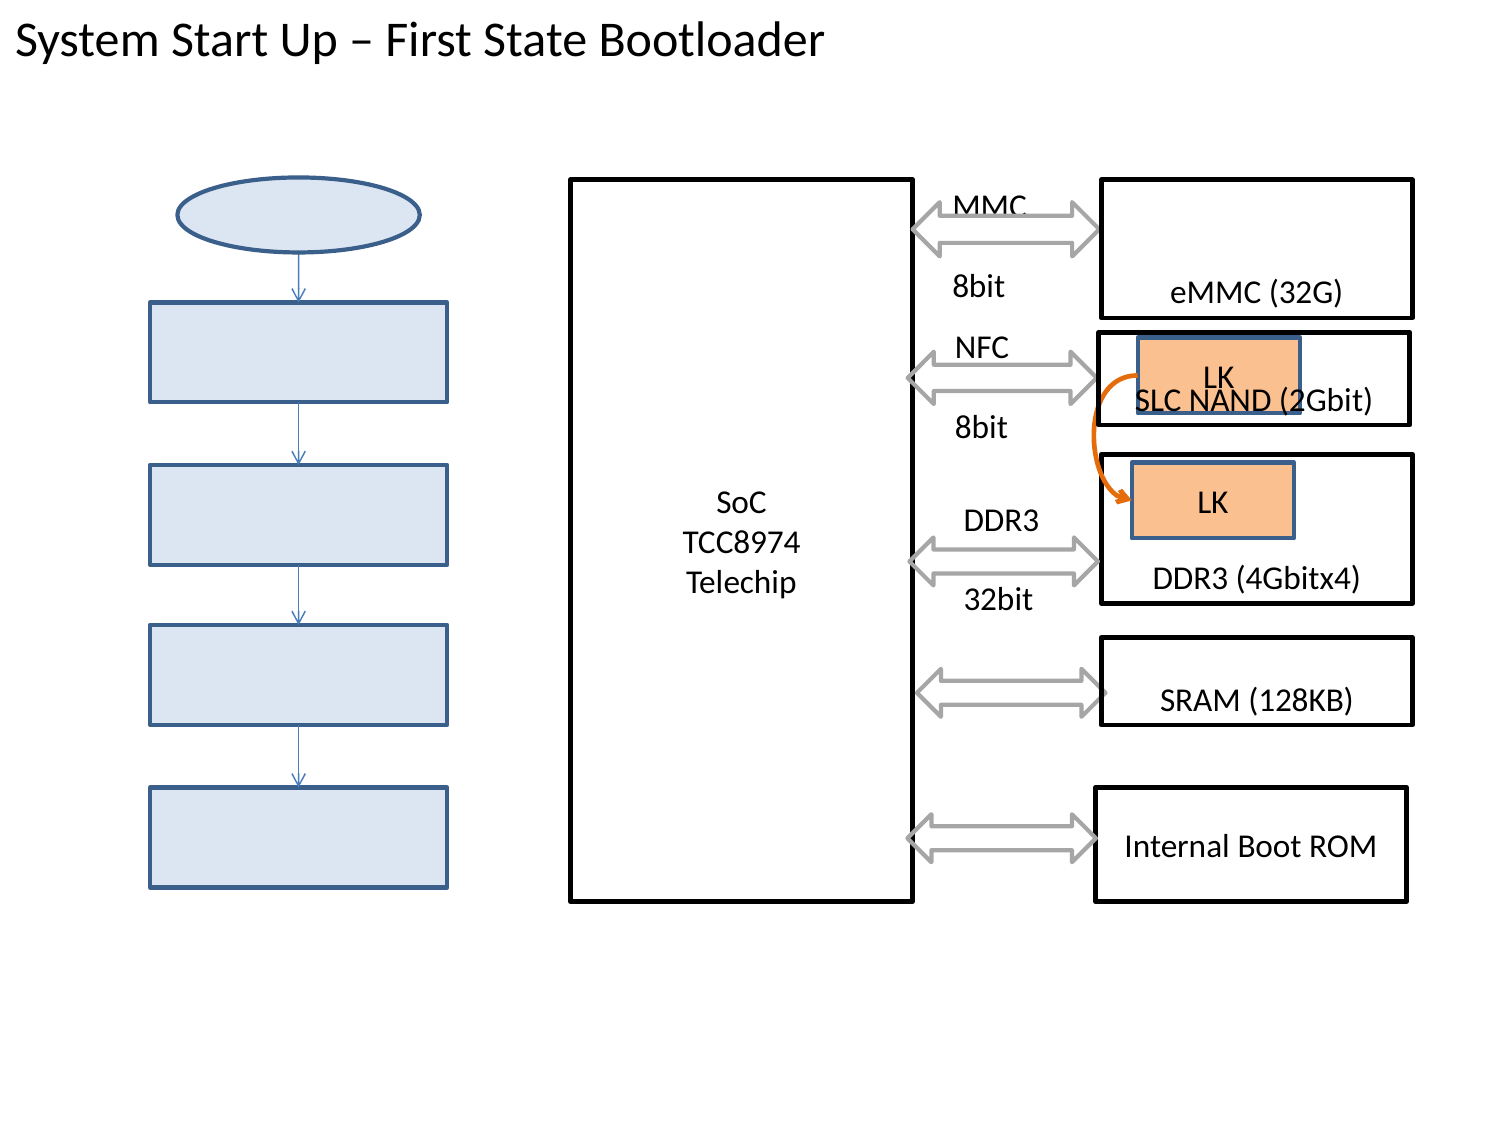

# System Start Up – First State Bootloader

MMC

8bit

SoC
TCC8974
Telechip
eMMC (32G)

NFC

8bit
SLC NAND (2Gbit)
LK
DDR3 (4Gbitx4)
LK

DDR3

32bit

SRAM (128KB)

Internal Boot ROM